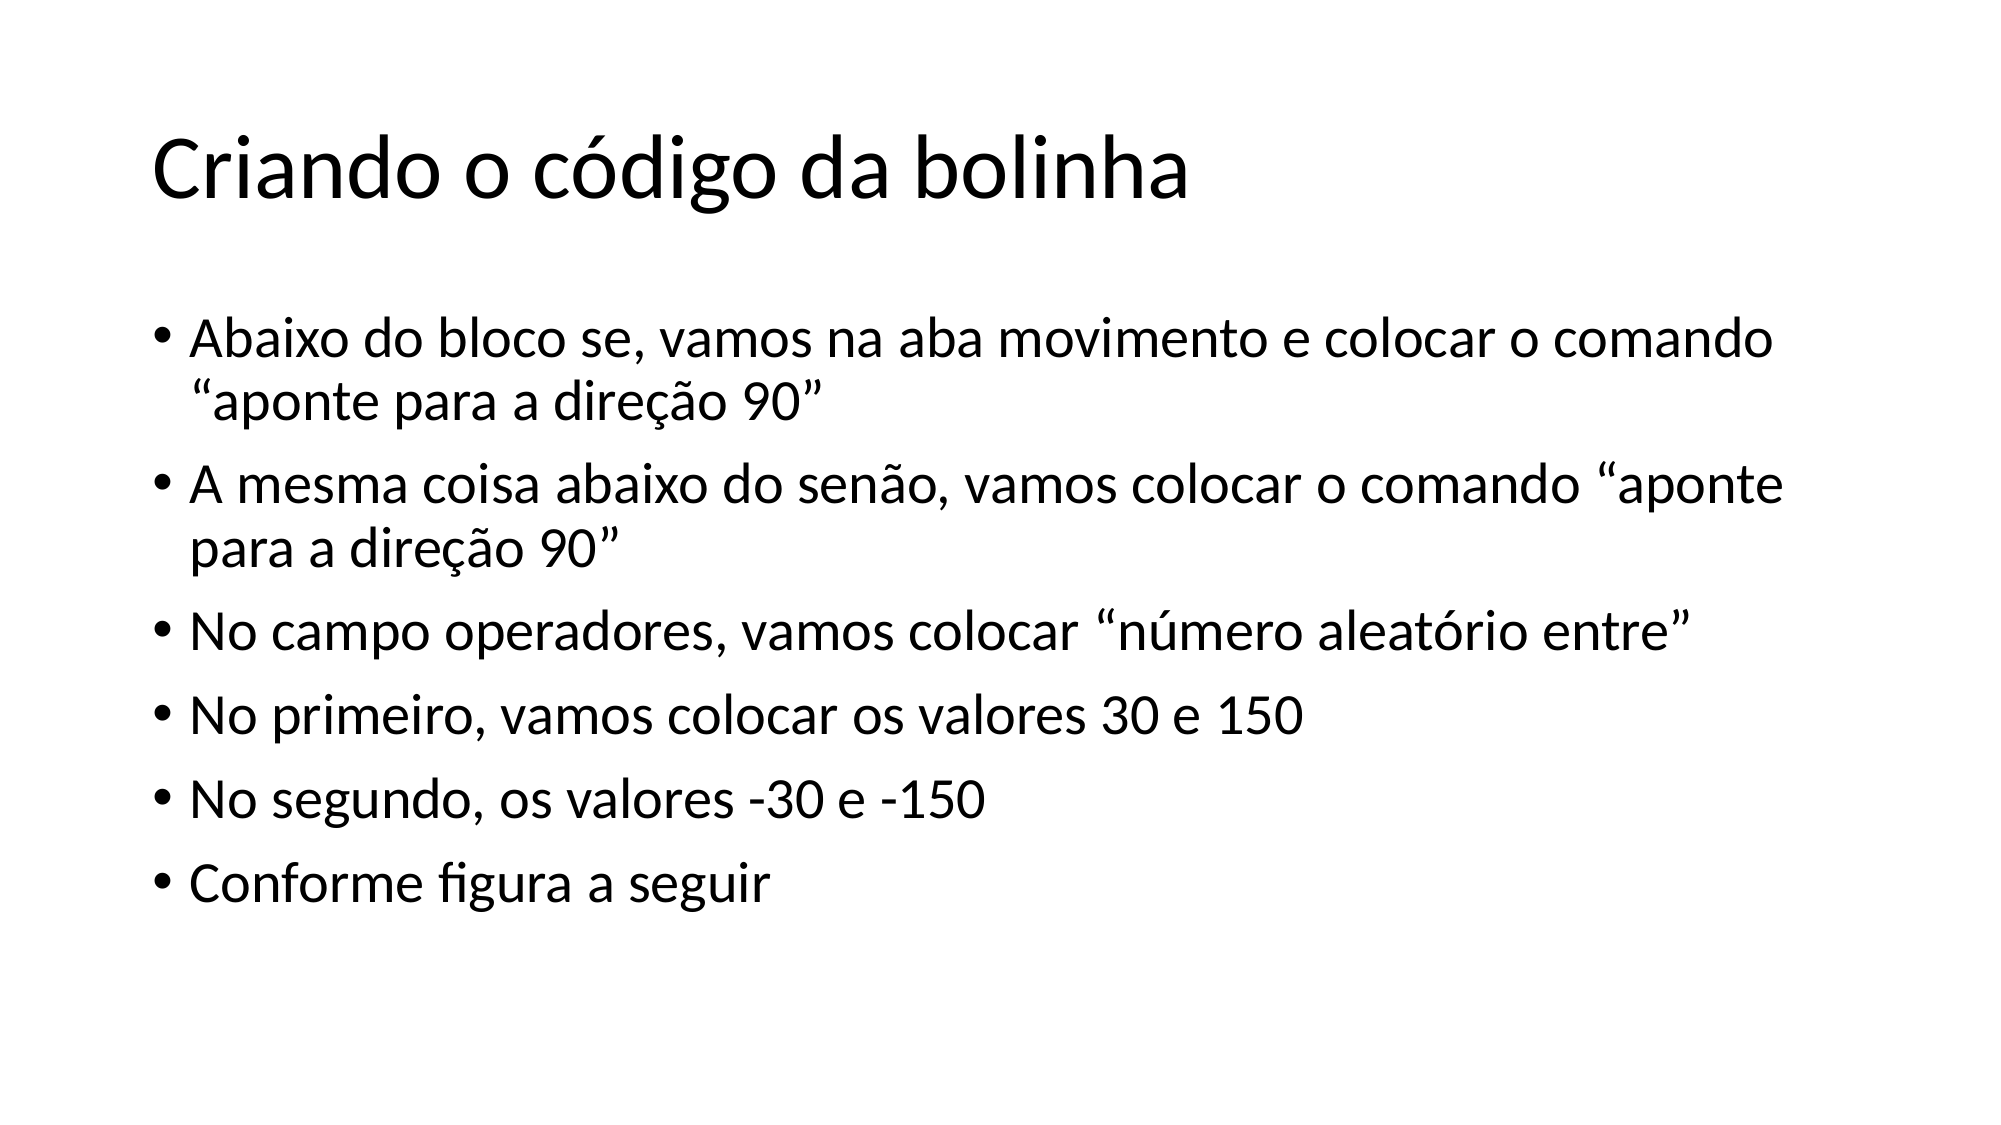

# Criando o código da bolinha
Abaixo do bloco se, vamos na aba movimento e colocar o comando “aponte para a direção 90”
A mesma coisa abaixo do senão, vamos colocar o comando “aponte para a direção 90”
No campo operadores, vamos colocar “número aleatório entre”
No primeiro, vamos colocar os valores 30 e 150
No segundo, os valores -30 e -150
Conforme figura a seguir